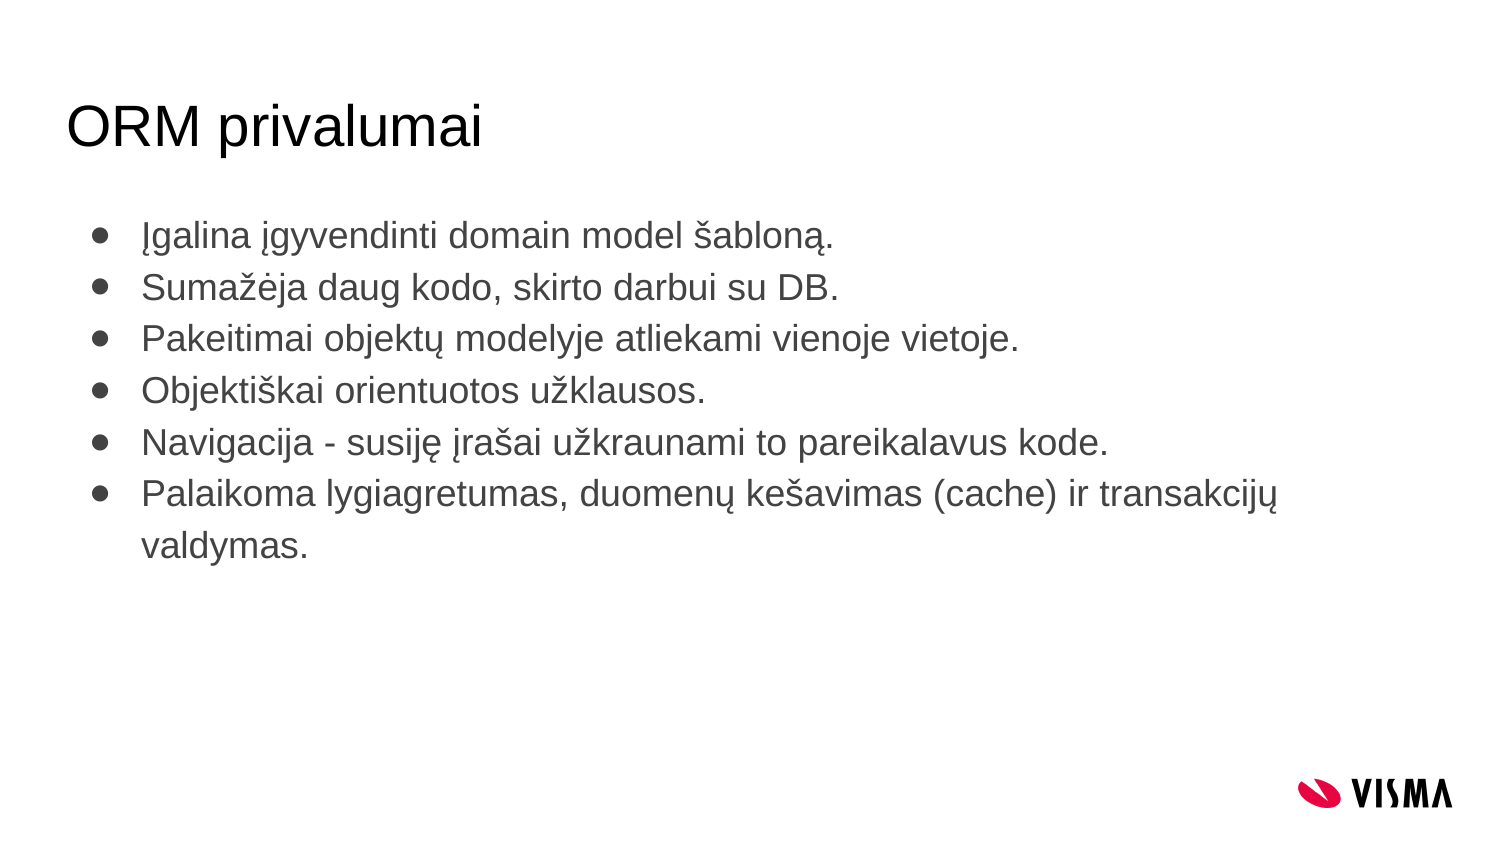

# ORM privalumai
Įgalina įgyvendinti domain model šabloną.
Sumažėja daug kodo, skirto darbui su DB.
Pakeitimai objektų modelyje atliekami vienoje vietoje.
Objektiškai orientuotos užklausos.
Navigacija - susiję įrašai užkraunami to pareikalavus kode.
Palaikoma lygiagretumas, duomenų kešavimas (cache) ir transakcijų valdymas.